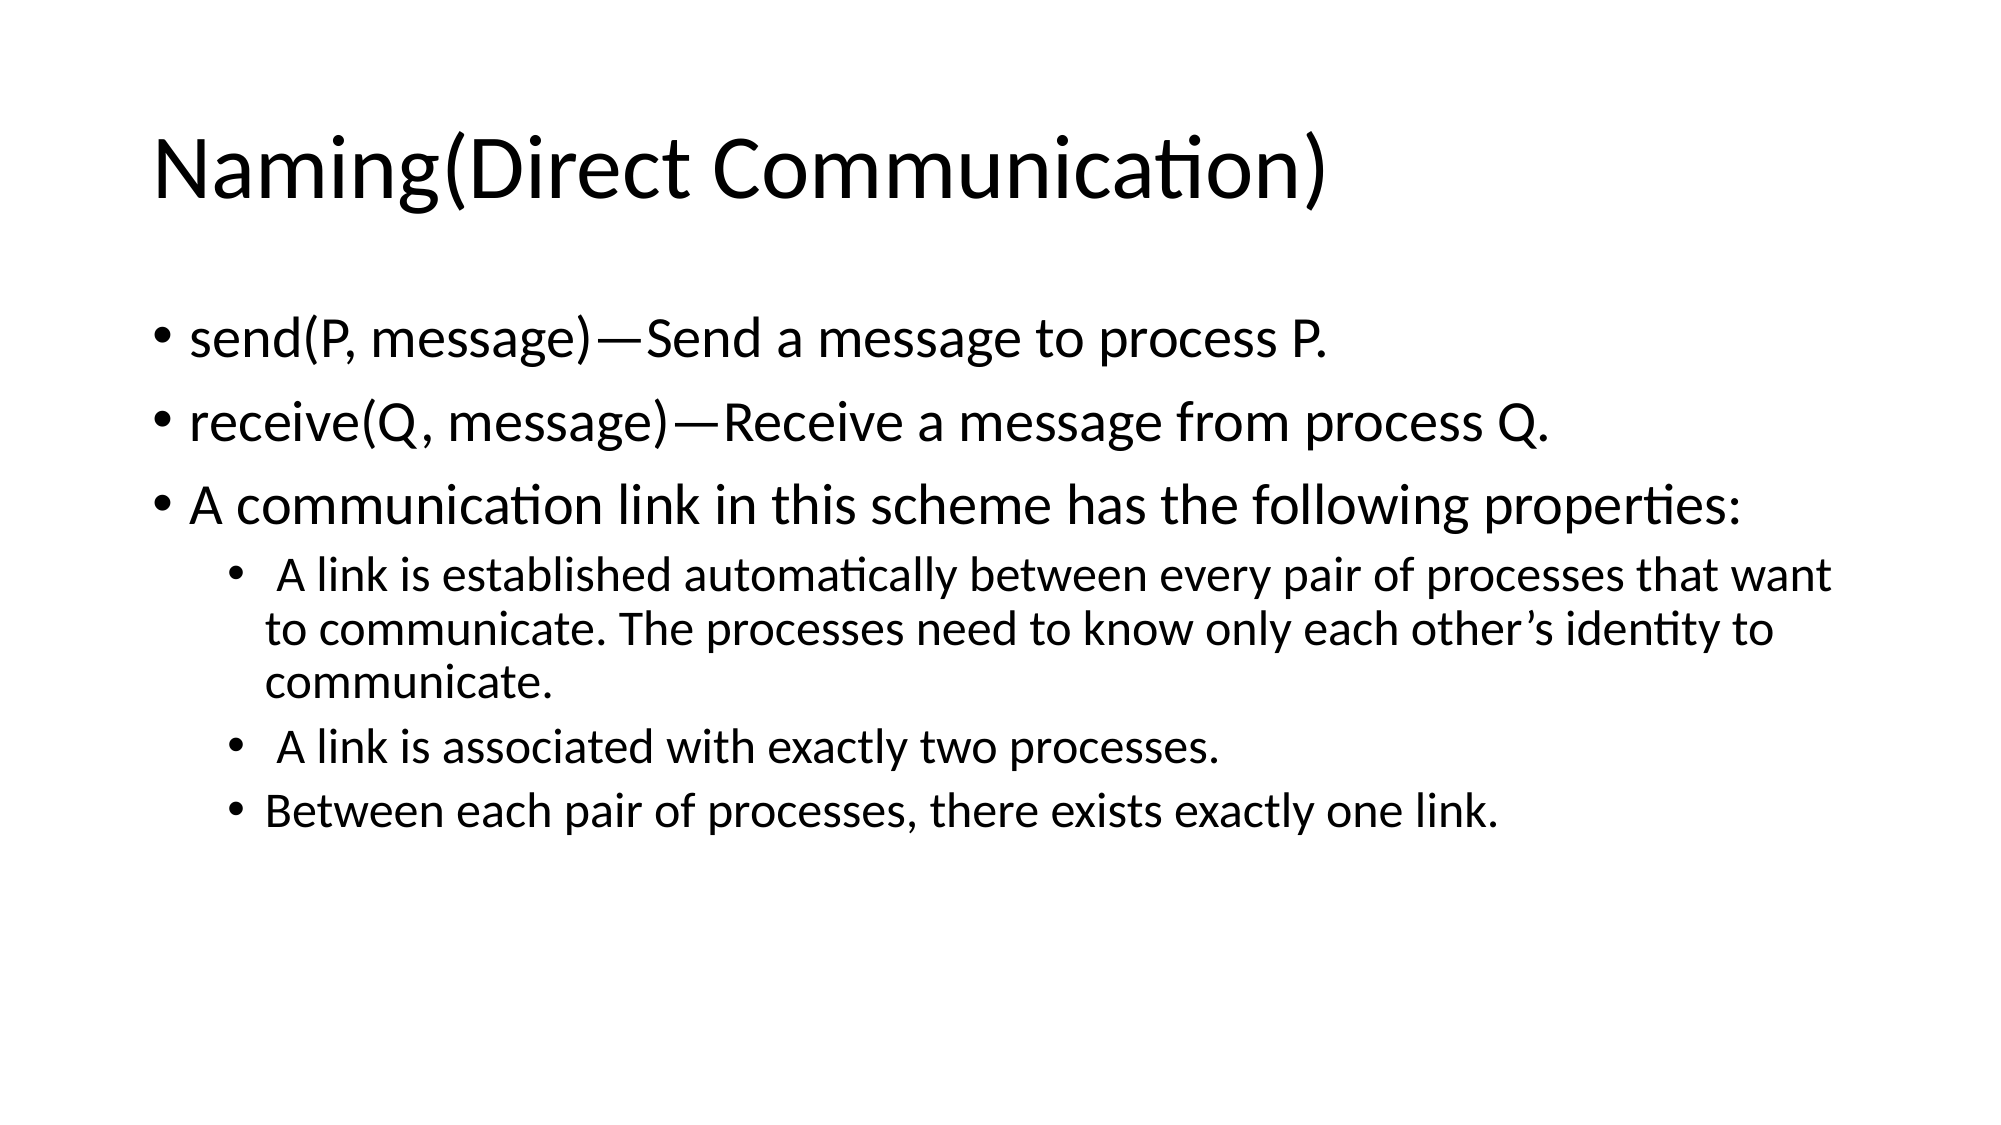

# Naming(Direct Communication)
send(P, message)—Send a message to process P.
receive(Q, message)—Receive a message from process Q.
A communication link in this scheme has the following properties:
 A link is established automatically between every pair of processes that want to communicate. The processes need to know only each other’s identity to communicate.
 A link is associated with exactly two processes.
Between each pair of processes, there exists exactly one link.